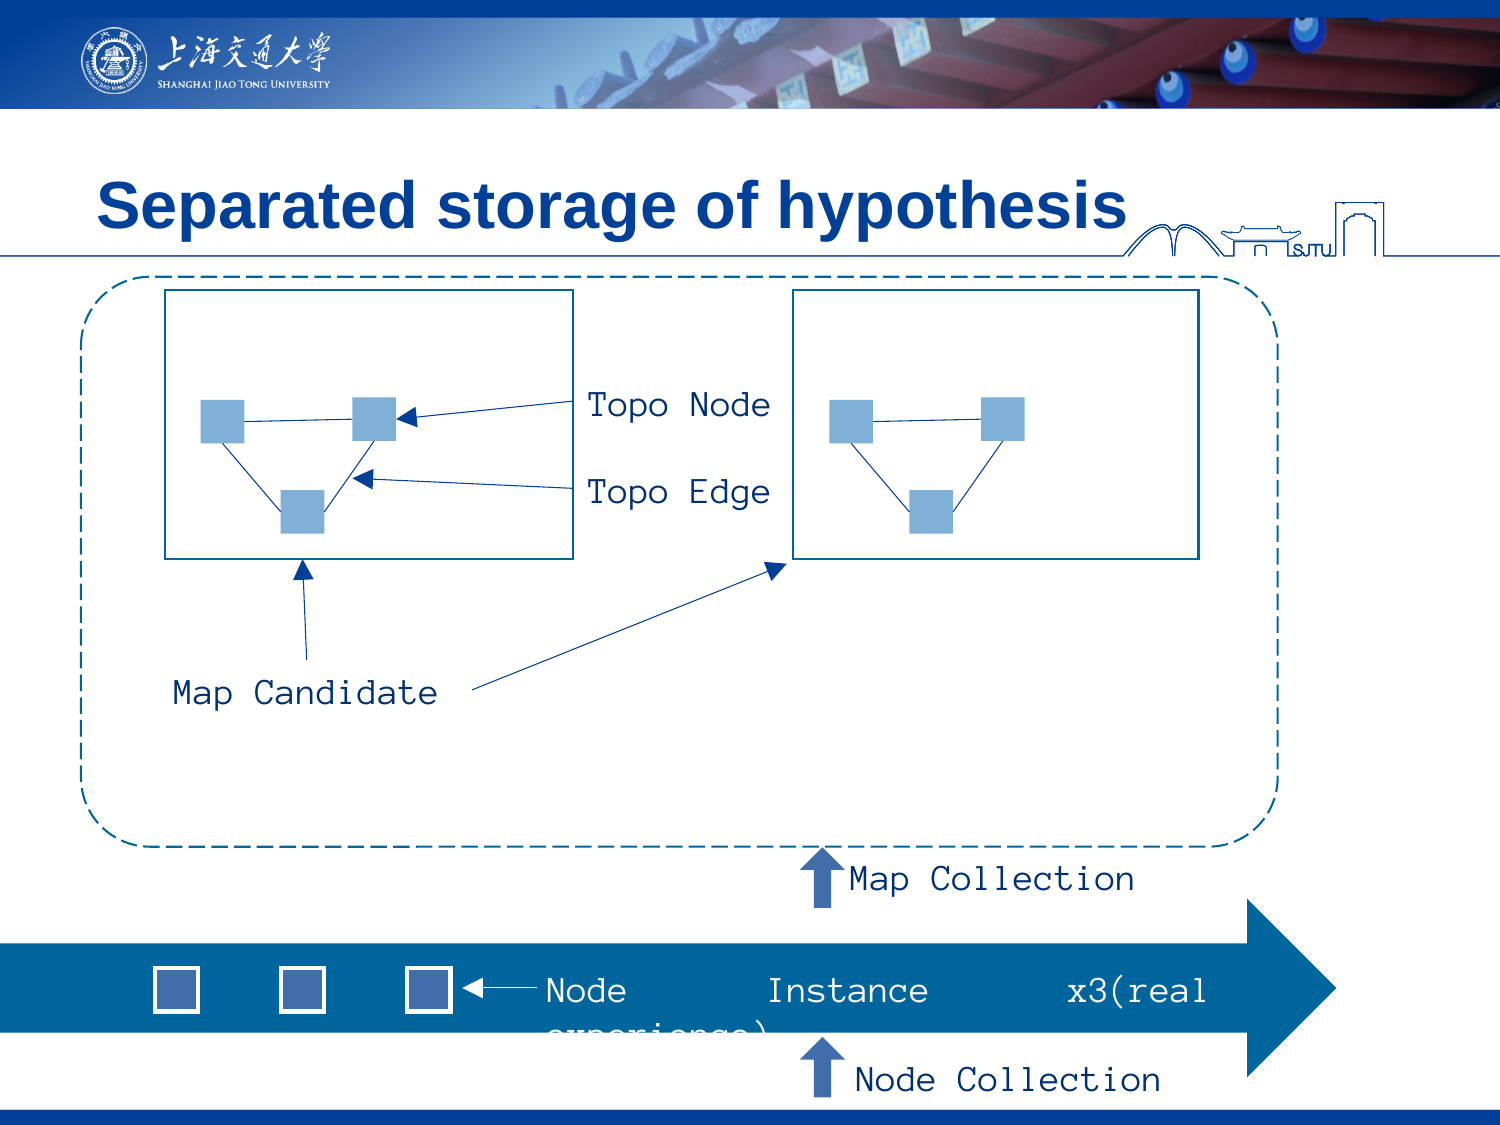

# Separated storage of hypothesis

Topo Node
Topo Edge
Map Candidate
Map Collection

Node Instance x3(real experience)

Node Collection